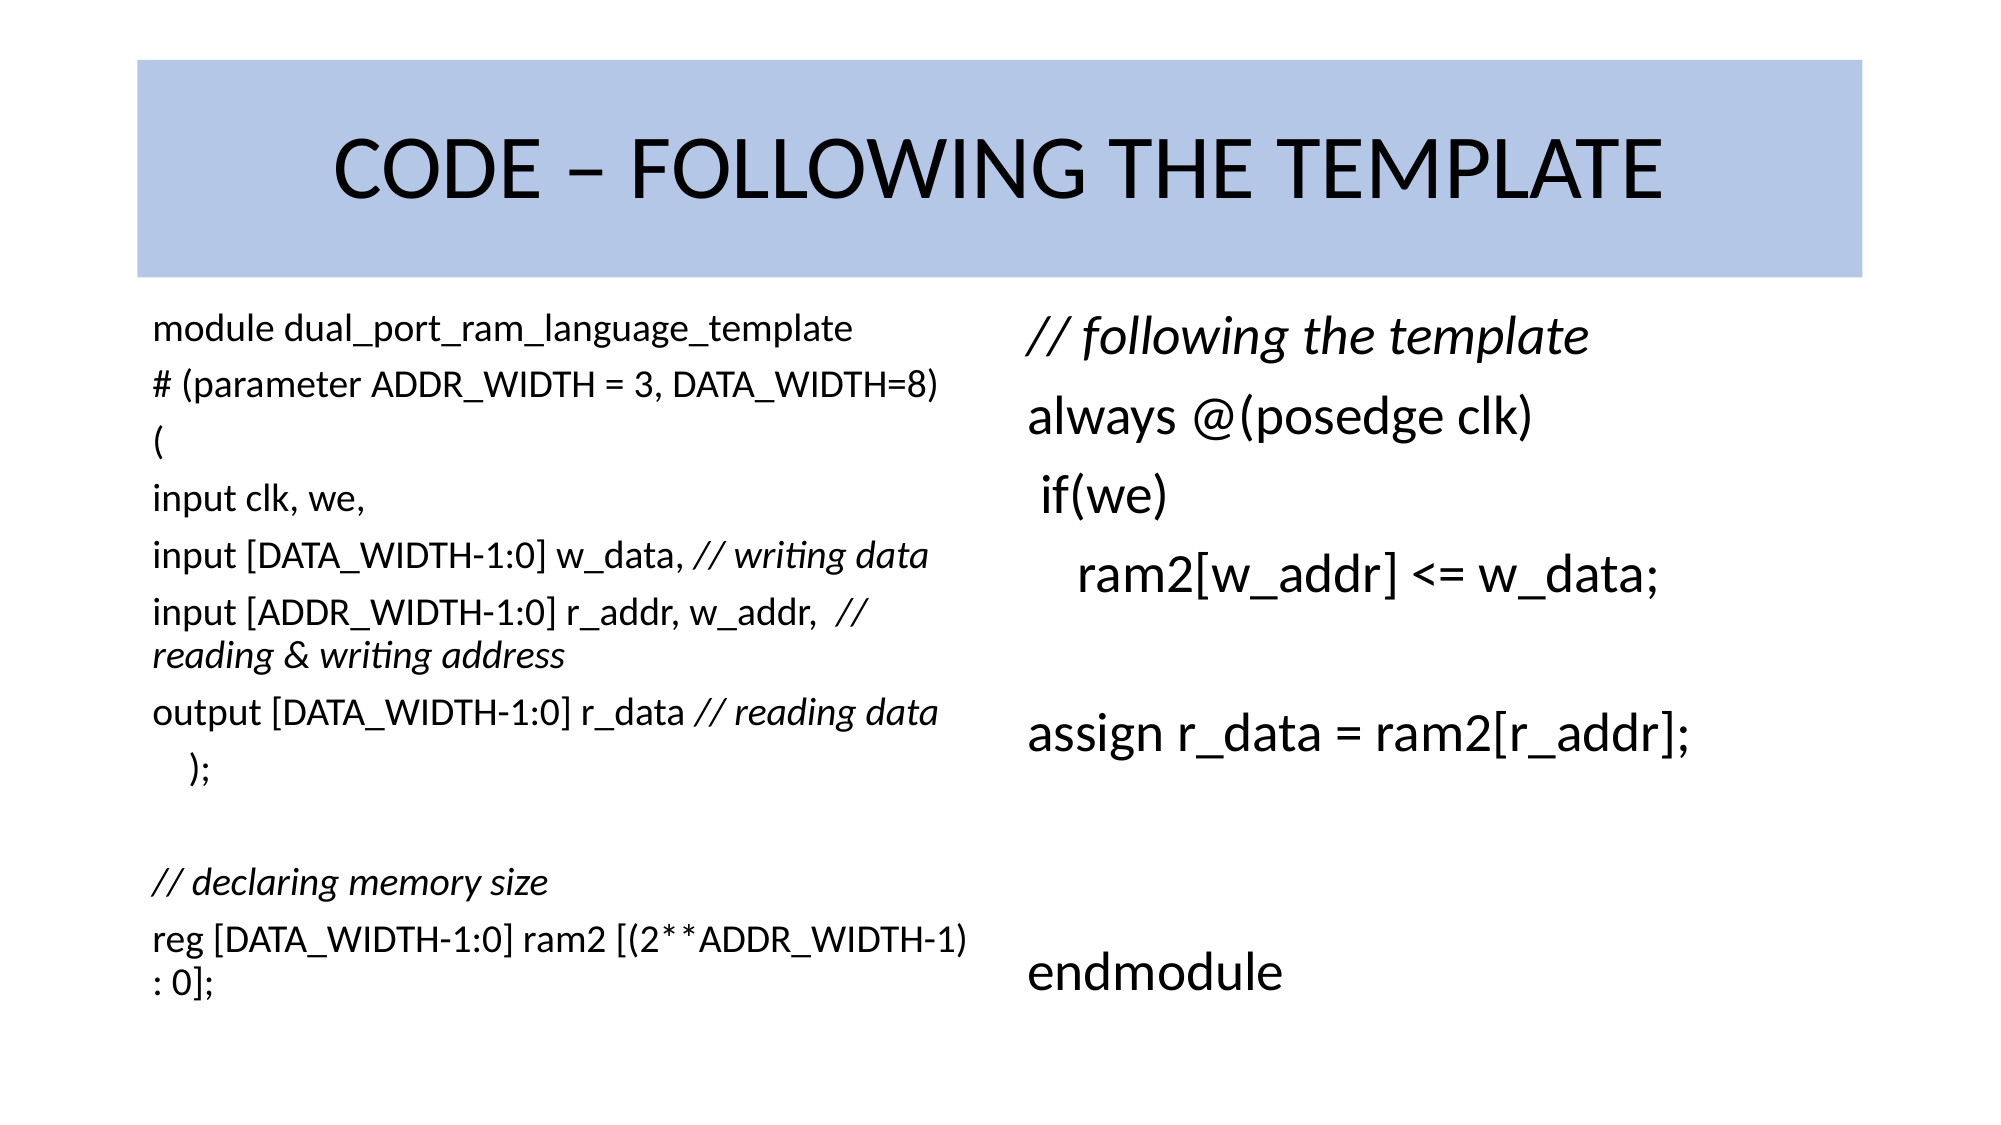

# CODE – FOLLOWING THE TEMPLATE
module dual_port_ram_language_template
# (parameter ADDR_WIDTH = 3, DATA_WIDTH=8)
(
input clk, we,
input [DATA_WIDTH-1:0] w_data, // writing data
input [ADDR_WIDTH-1:0] r_addr, w_addr,  // reading & writing address
output [DATA_WIDTH-1:0] r_data // reading data
    );

// declaring memory size
reg [DATA_WIDTH-1:0] ram2 [(2**ADDR_WIDTH-1) : 0];

// following the template
always @(posedge clk)
 if(we)
    ram2[w_addr] <= w_data;

assign r_data = ram2[r_addr];

endmodule